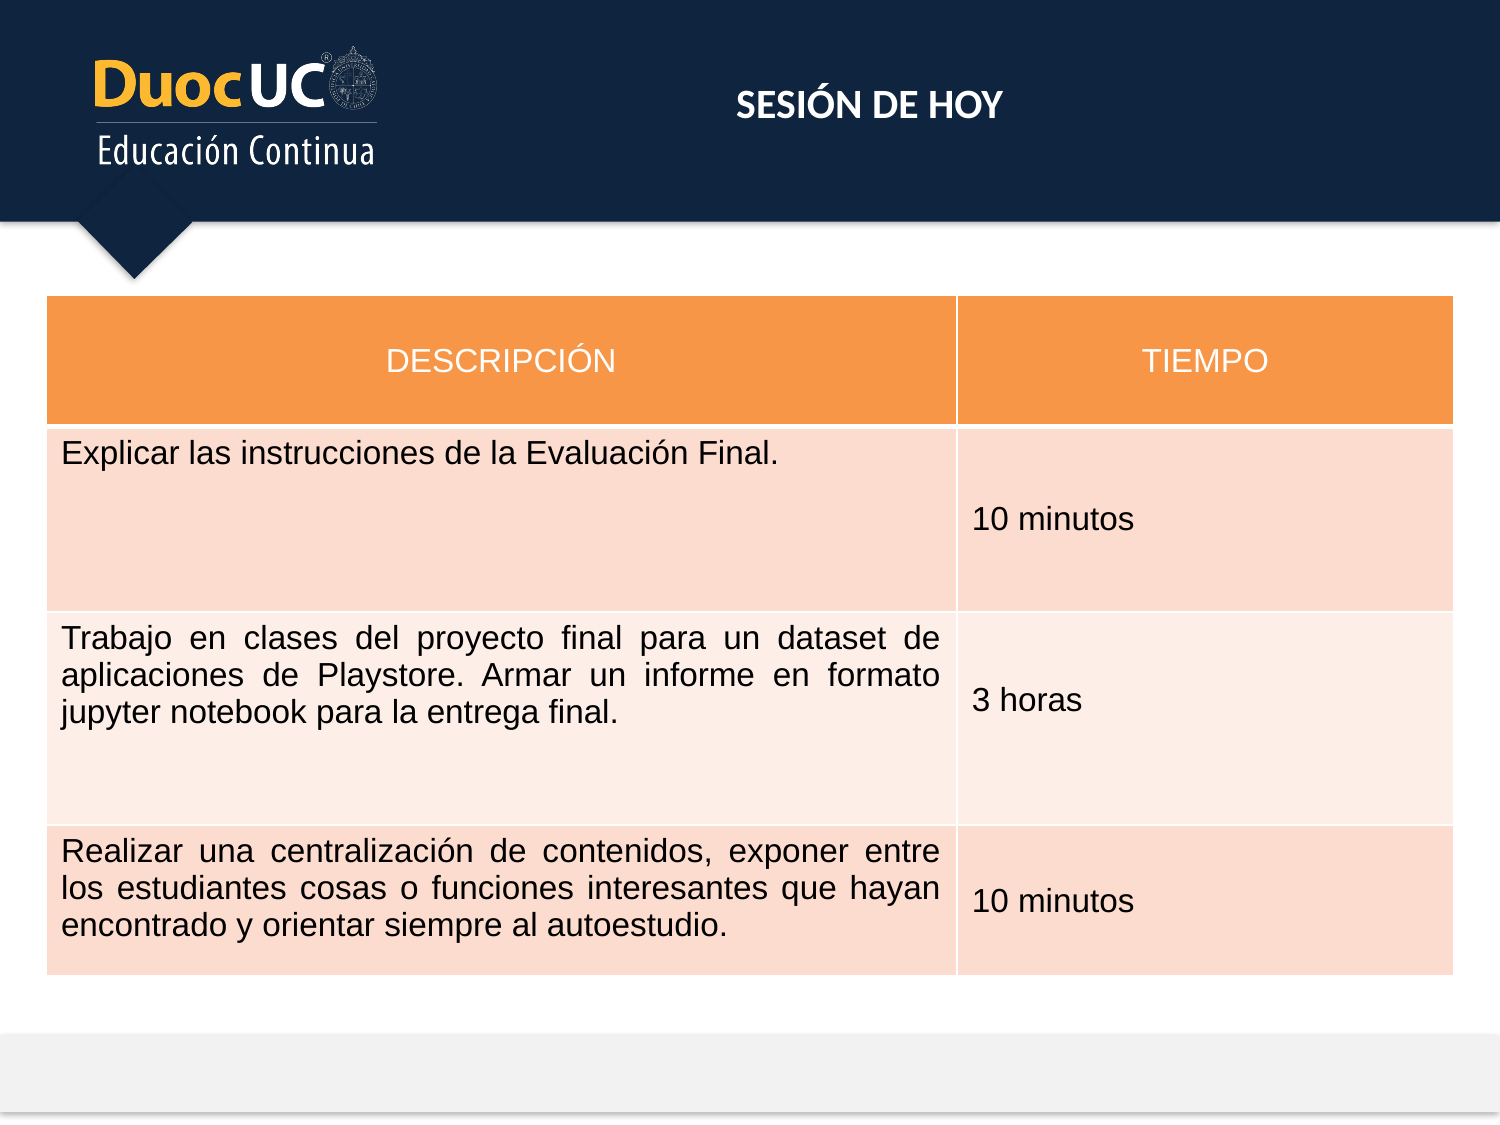

SESIÓN DE HOY
| DESCRIPCIÓN | TIEMPO |
| --- | --- |
| Explicar las instrucciones de la Evaluación Final. | 10 minutos |
| Trabajo en clases del proyecto final para un dataset de aplicaciones de Playstore. Armar un informe en formato jupyter notebook para la entrega final. | 3 horas |
| Realizar una centralización de contenidos, exponer entre los estudiantes cosas o funciones interesantes que hayan encontrado y orientar siempre al autoestudio. | 10 minutos |